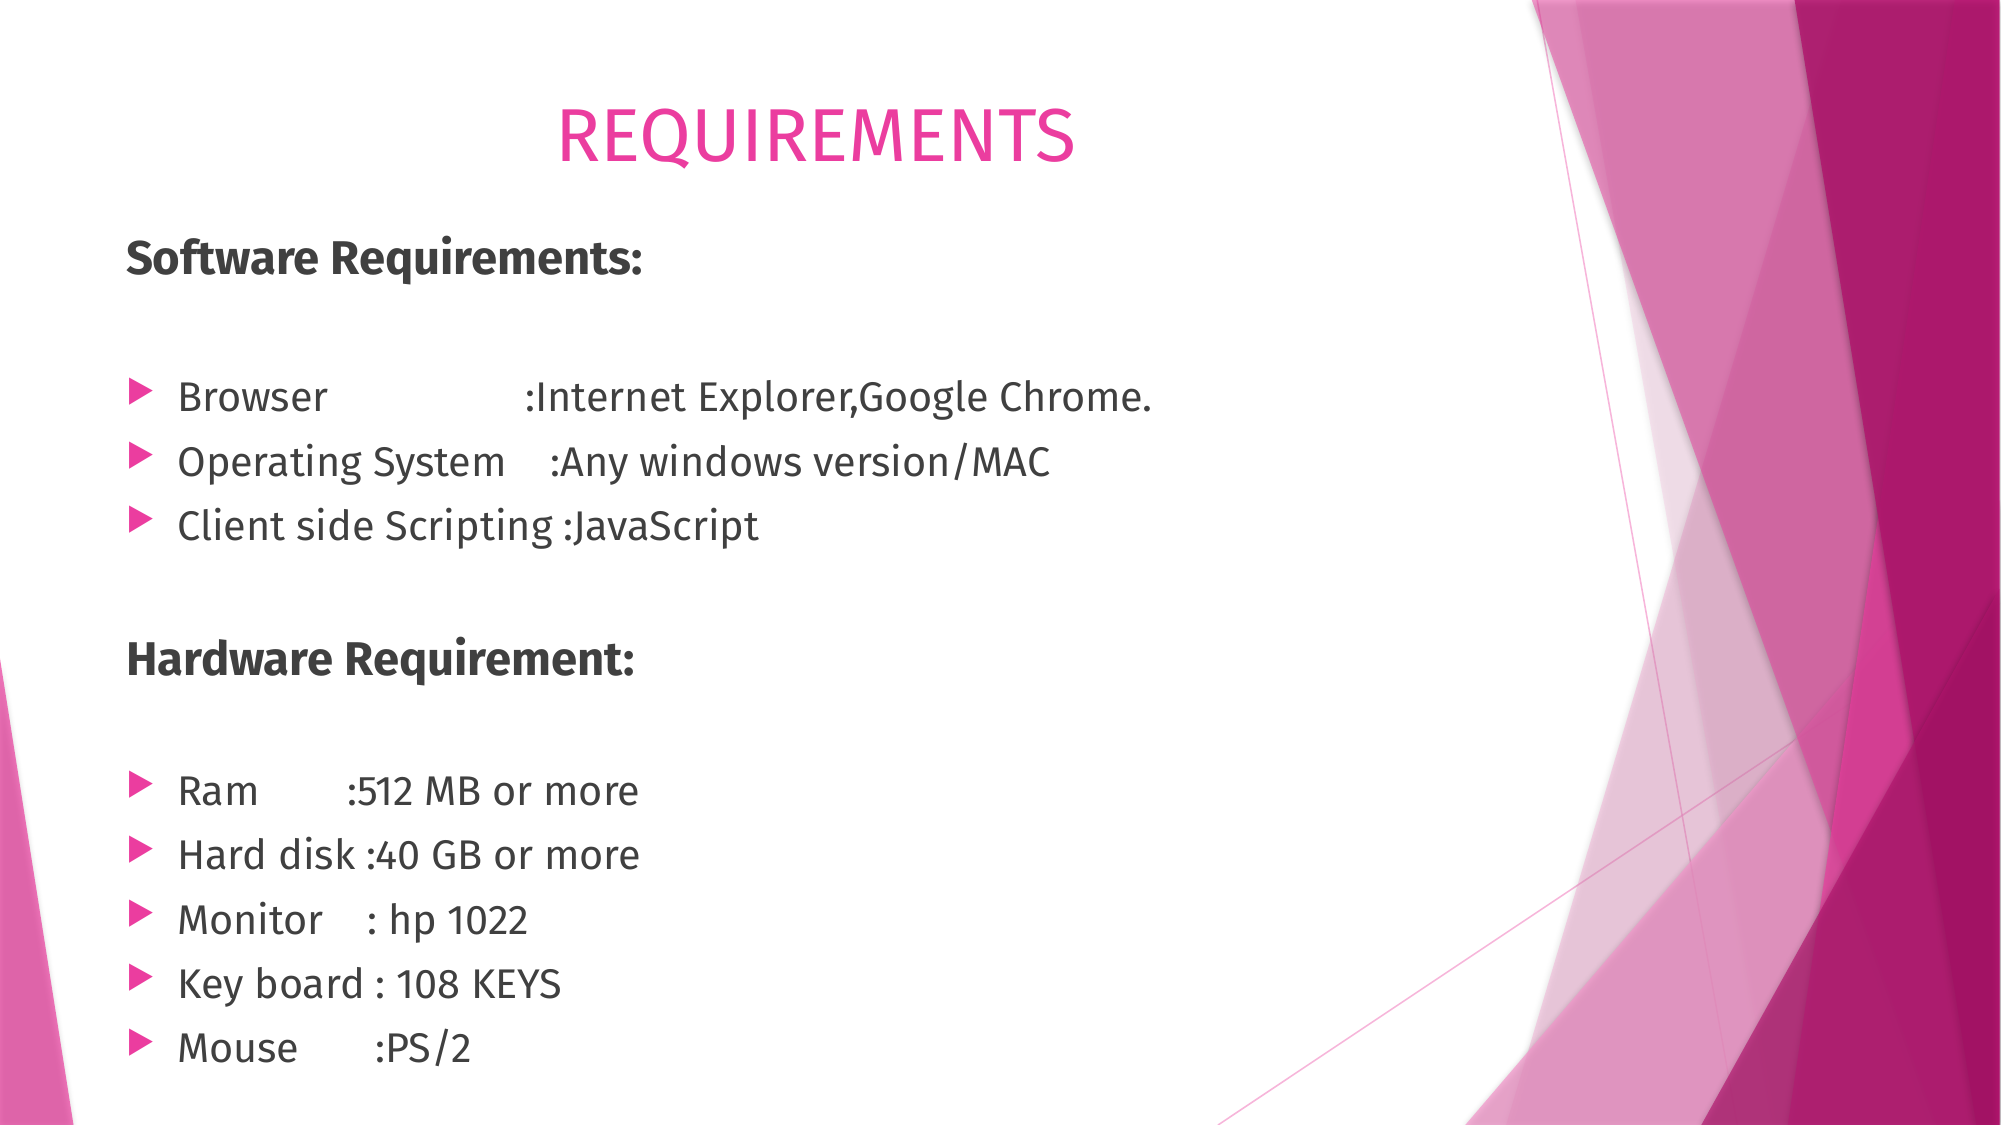

# REQUIREMENTS
Software Requirements:

Browser                  :Internet Explorer,Google Chrome.
Operating System    :Any windows version/MAC
Client side Scripting :JavaScript

Hardware Requirement:

Ram        :512 MB or more
Hard disk :40 GB or more
Monitor    : hp 1022
Key board : 108 KEYS
Mouse       :PS/2